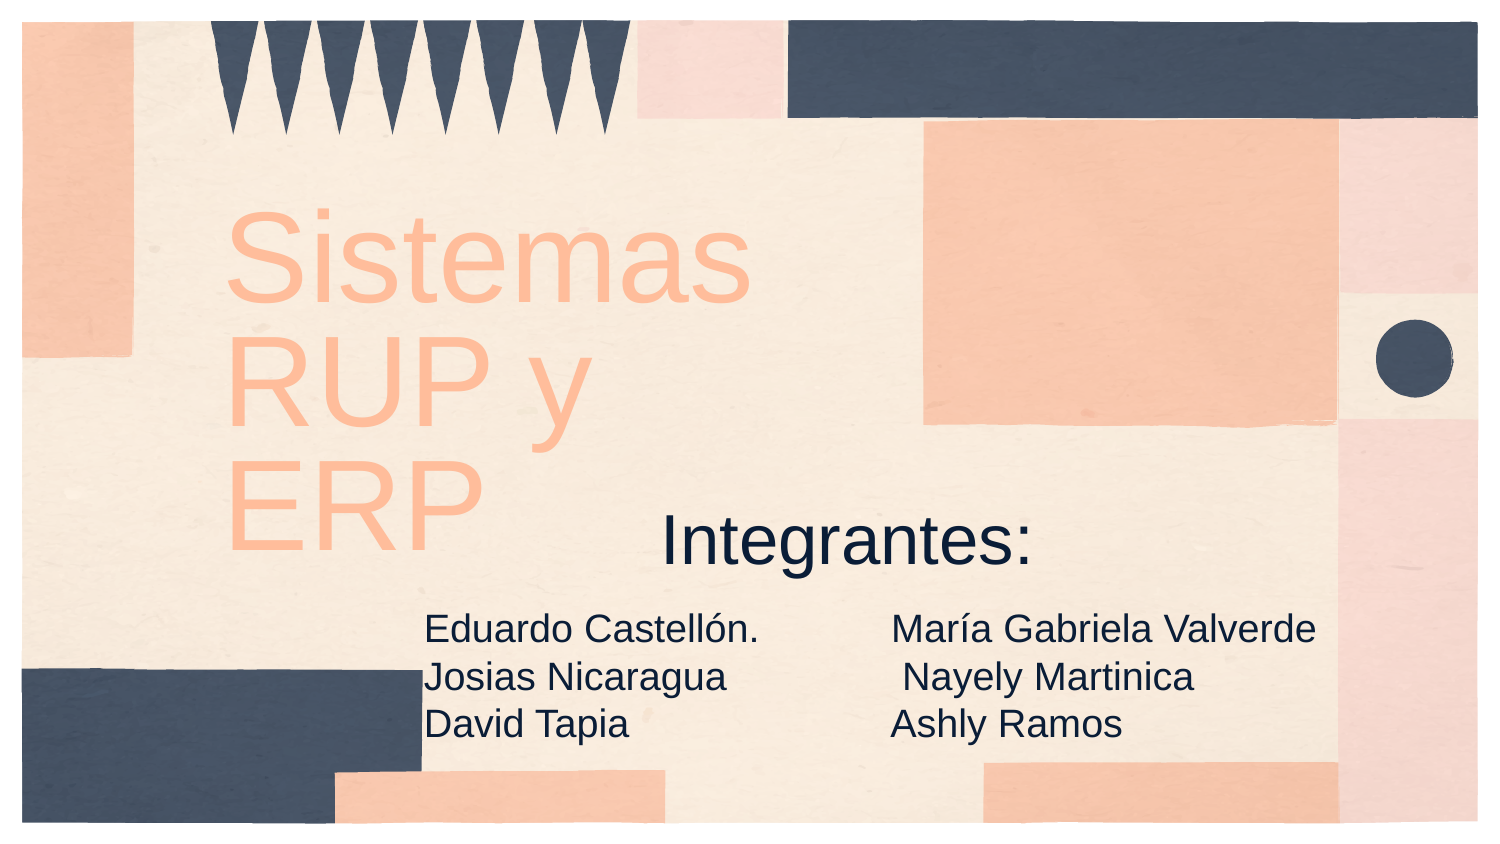

# Sistemas RUP y ERP
Integrantes:
Eduardo Castellón.            María Gabriela Valverde
Josias Nicaragua                Nayely Martinica
David Tapia                        Ashly Ramos